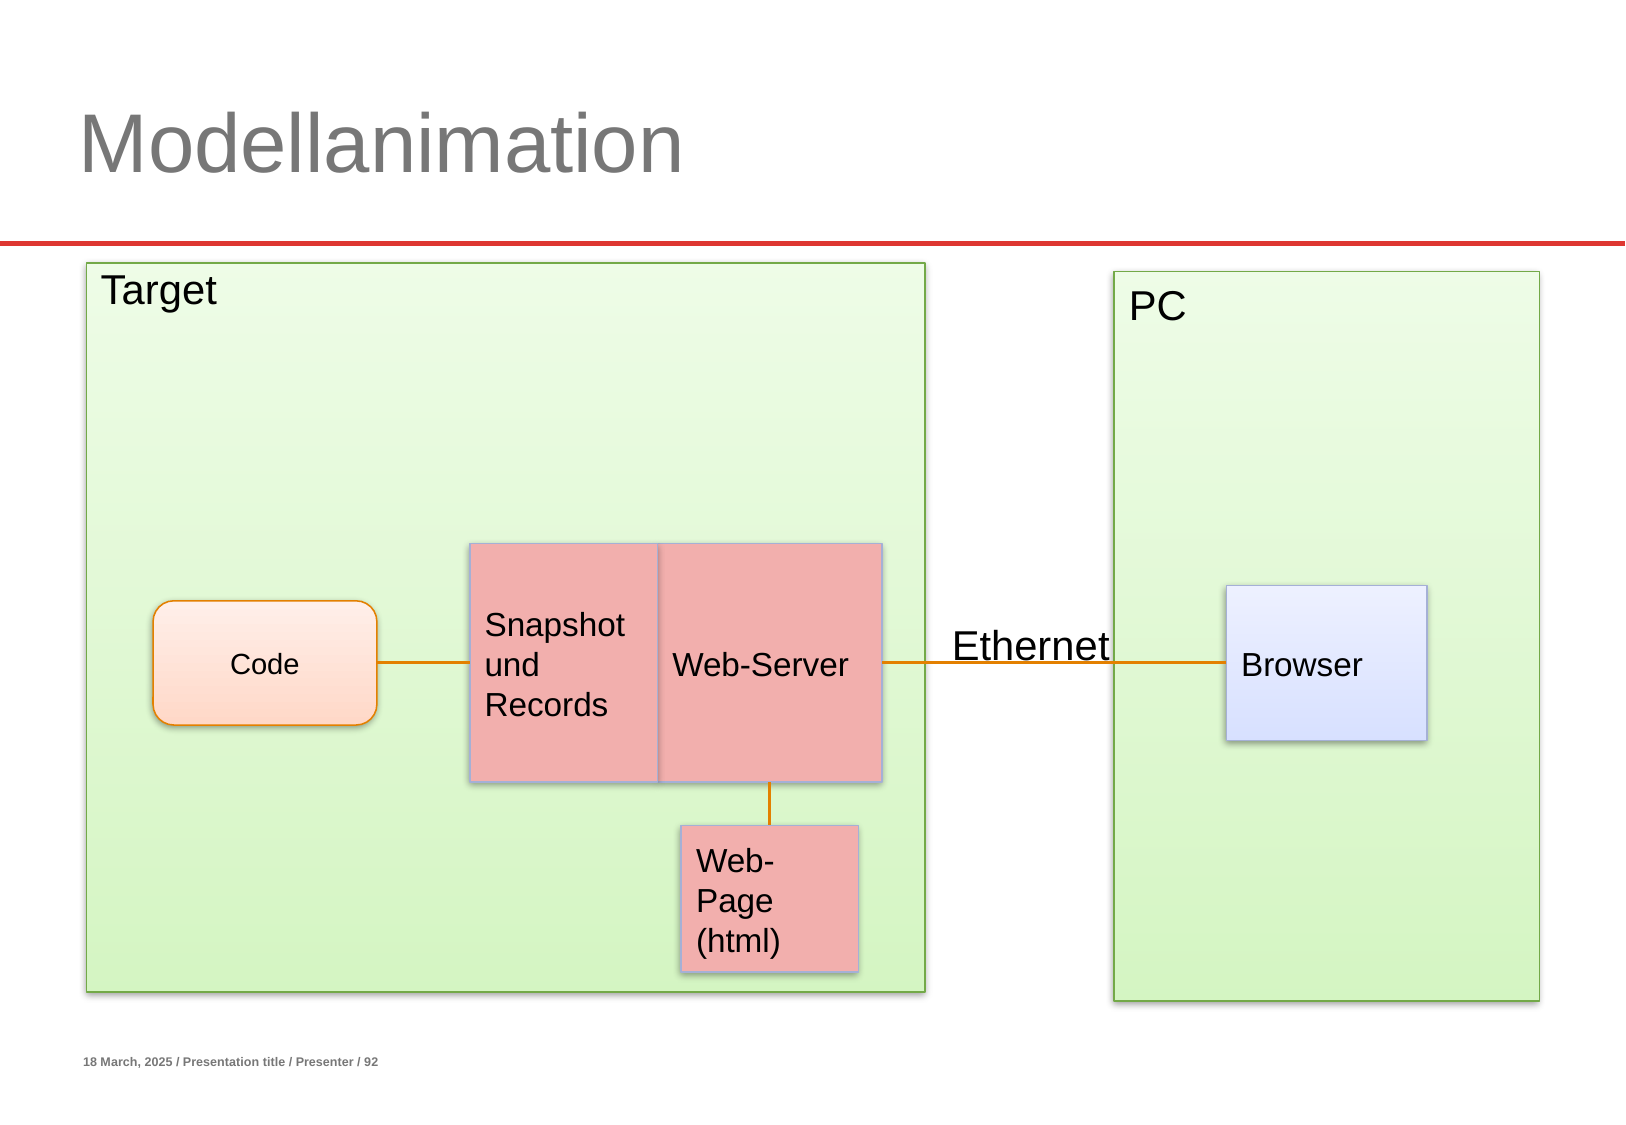

# Modellanimation
Target

PC
Web-Server
Snapshot und Records
Browser
Proc1
Code
Ethernet
Web-Page (html)